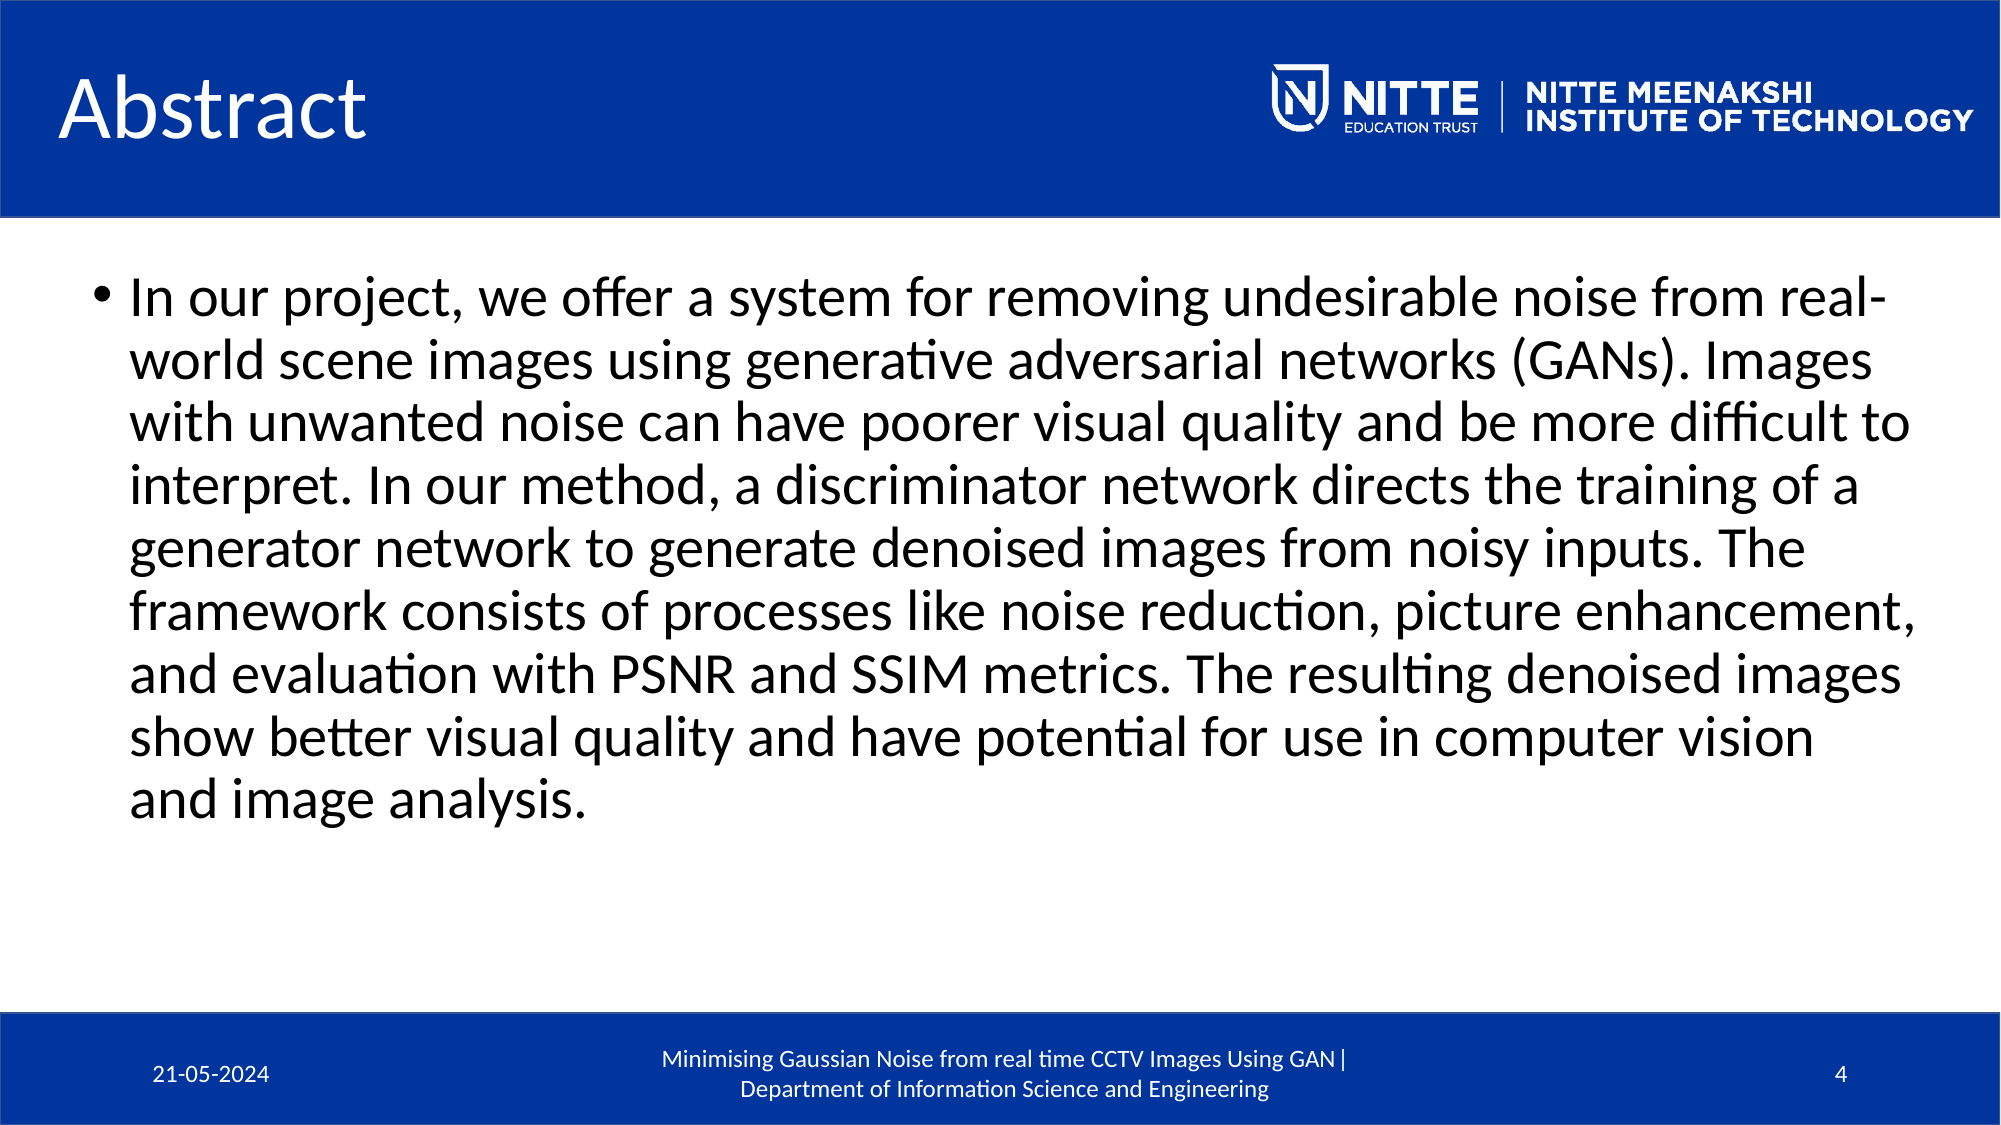

# Abstract
In our project, we offer a system for removing undesirable noise from real-world scene images using generative adversarial networks (GANs). Images with unwanted noise can have poorer visual quality and be more difficult to interpret. In our method, a discriminator network directs the training of a generator network to generate denoised images from noisy inputs. The framework consists of processes like noise reduction, picture enhancement, and evaluation with PSNR and SSIM metrics. The resulting denoised images show better visual quality and have potential for use in computer vision and image analysis.
Minimising Gaussian Noise from real time CCTV Images Using GAN| Department of Information Science and Engineering
21-05-2024
4